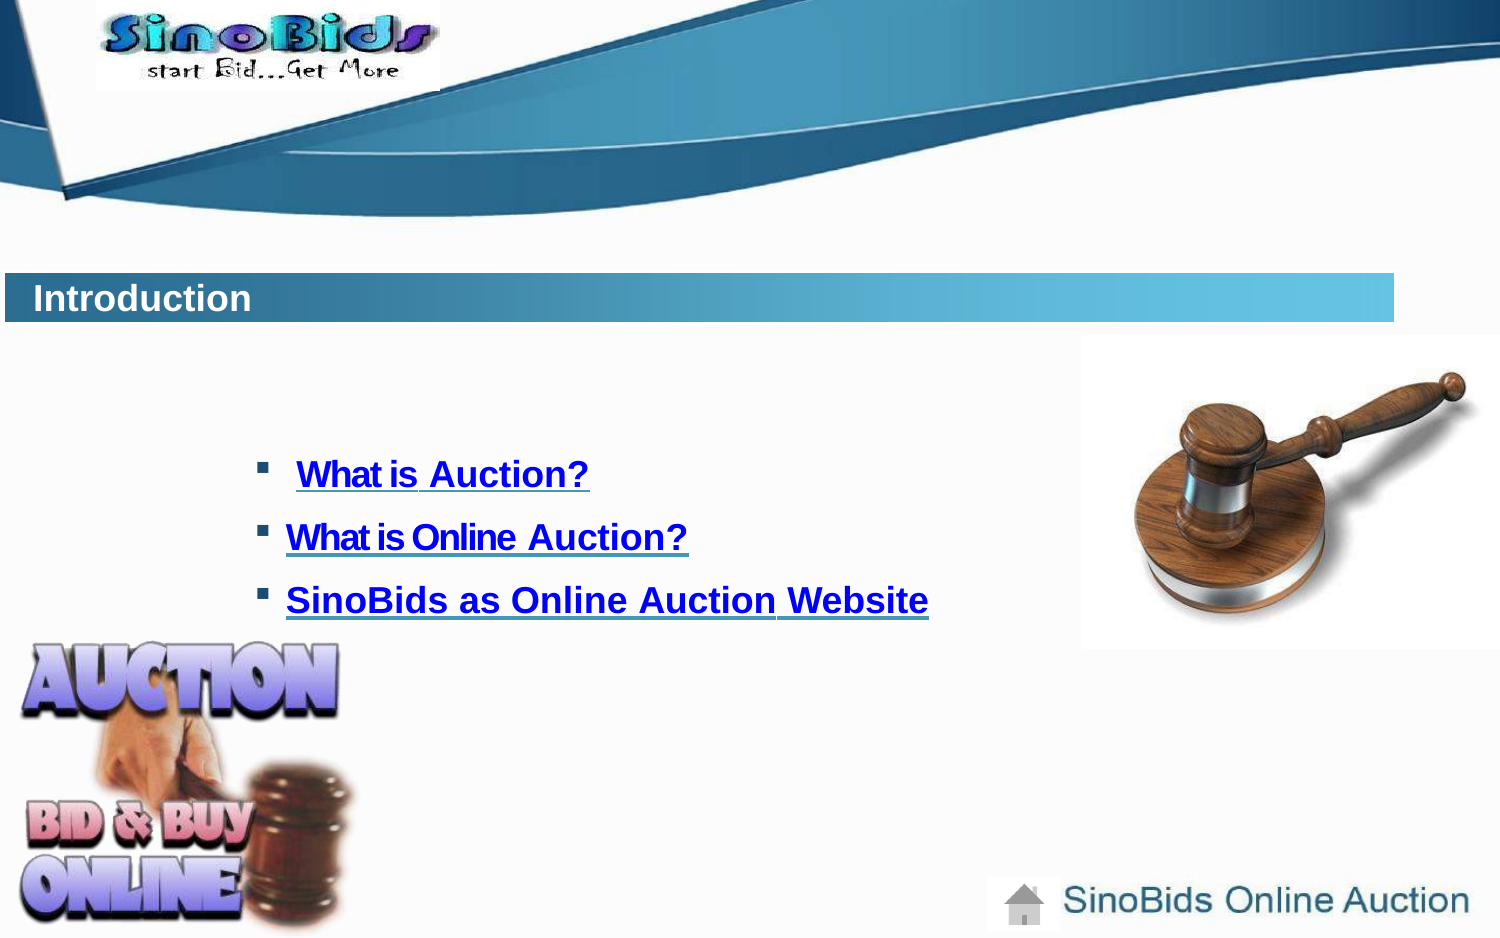

Introduction

What is Auction?
What is Online Auction?
SinoBids as Online Auction Website